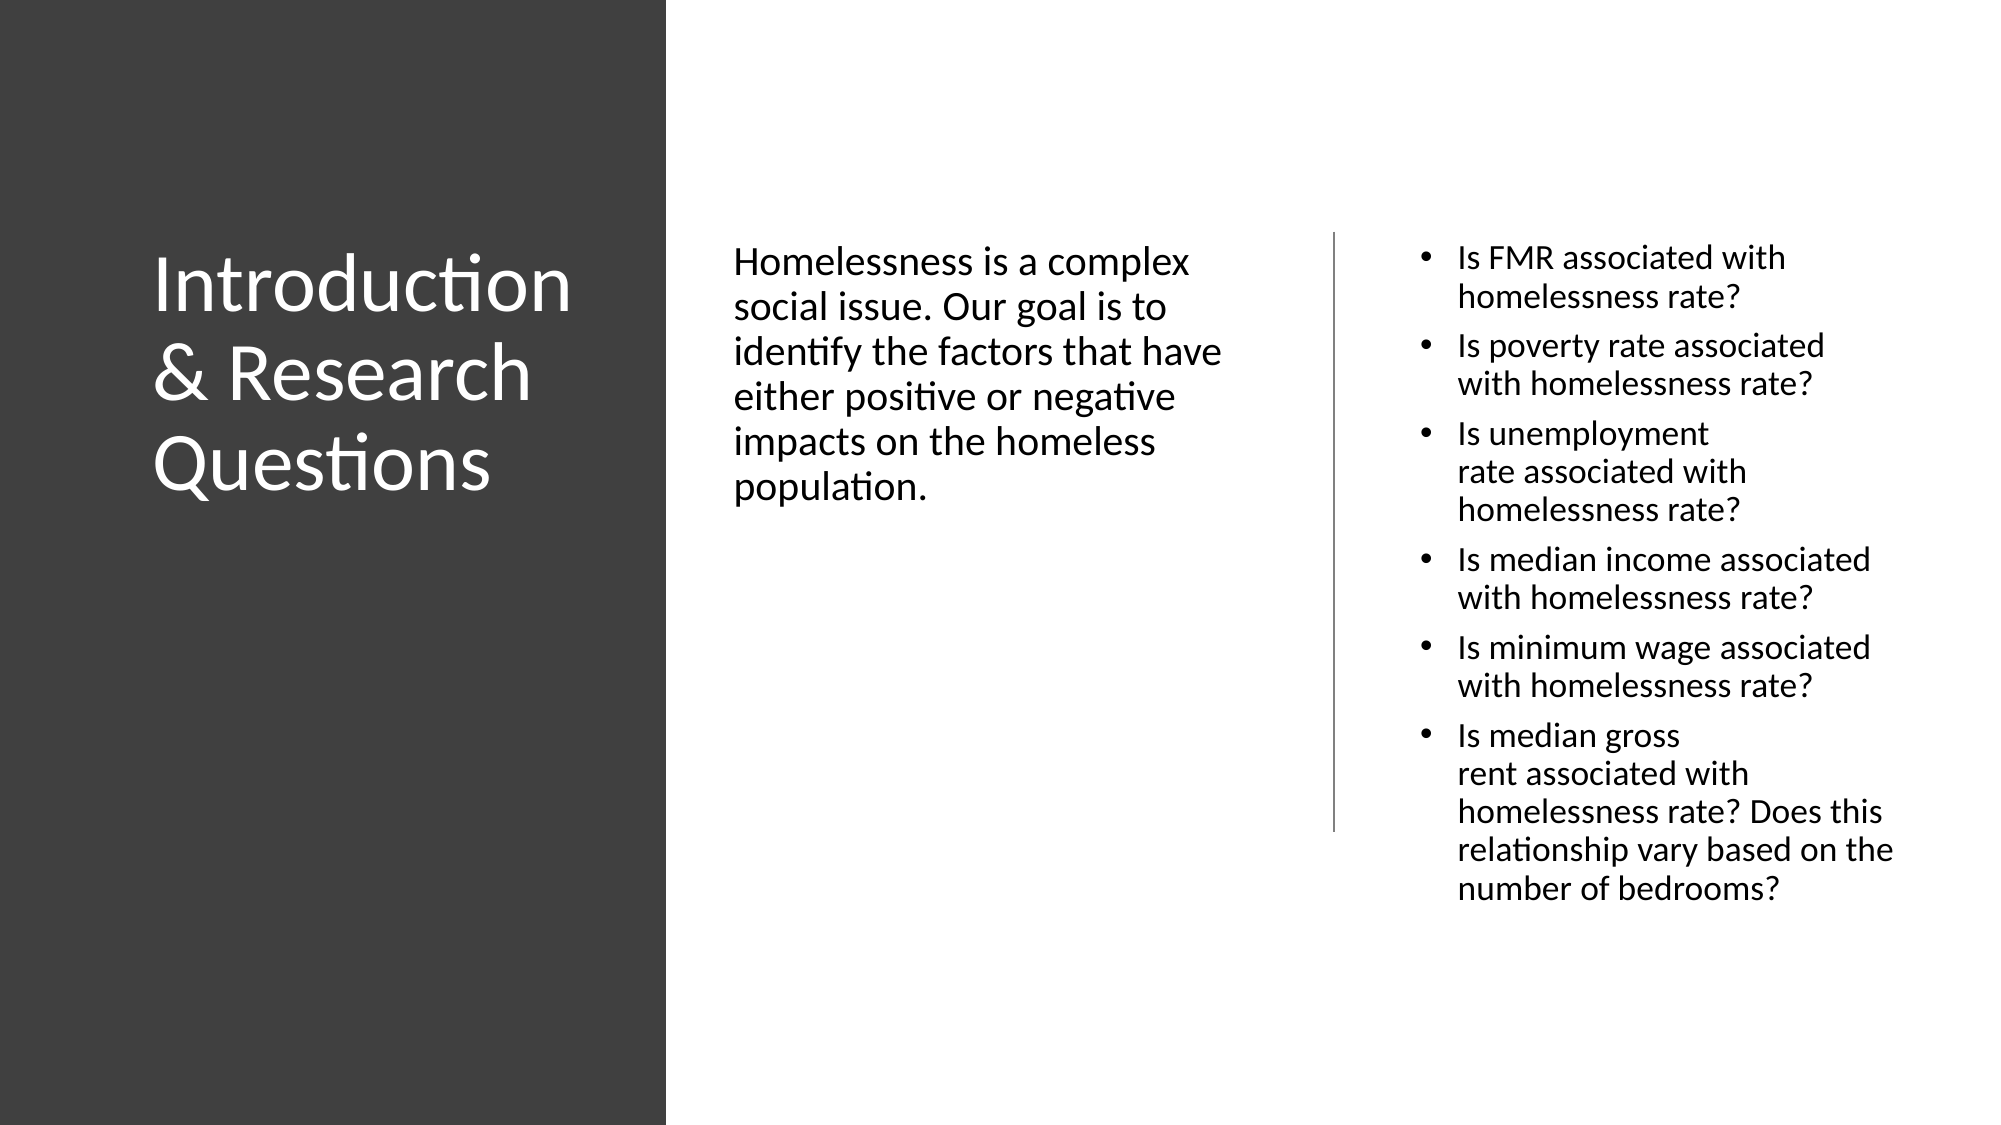

Introduction & Research Questions
Homelessness is a complex social issue. Our goal is to identify the factors that have either positive or negative impacts on the homeless population.
Is FMR associated with homelessness rate?
Is poverty rate associated with homelessness rate?
Is unemployment rate associated with homelessness rate?
Is median income associated with homelessness rate?
Is minimum wage associated with homelessness rate?
Is median gross rent associated with homelessness rate? Does this relationship vary based on the number of bedrooms?